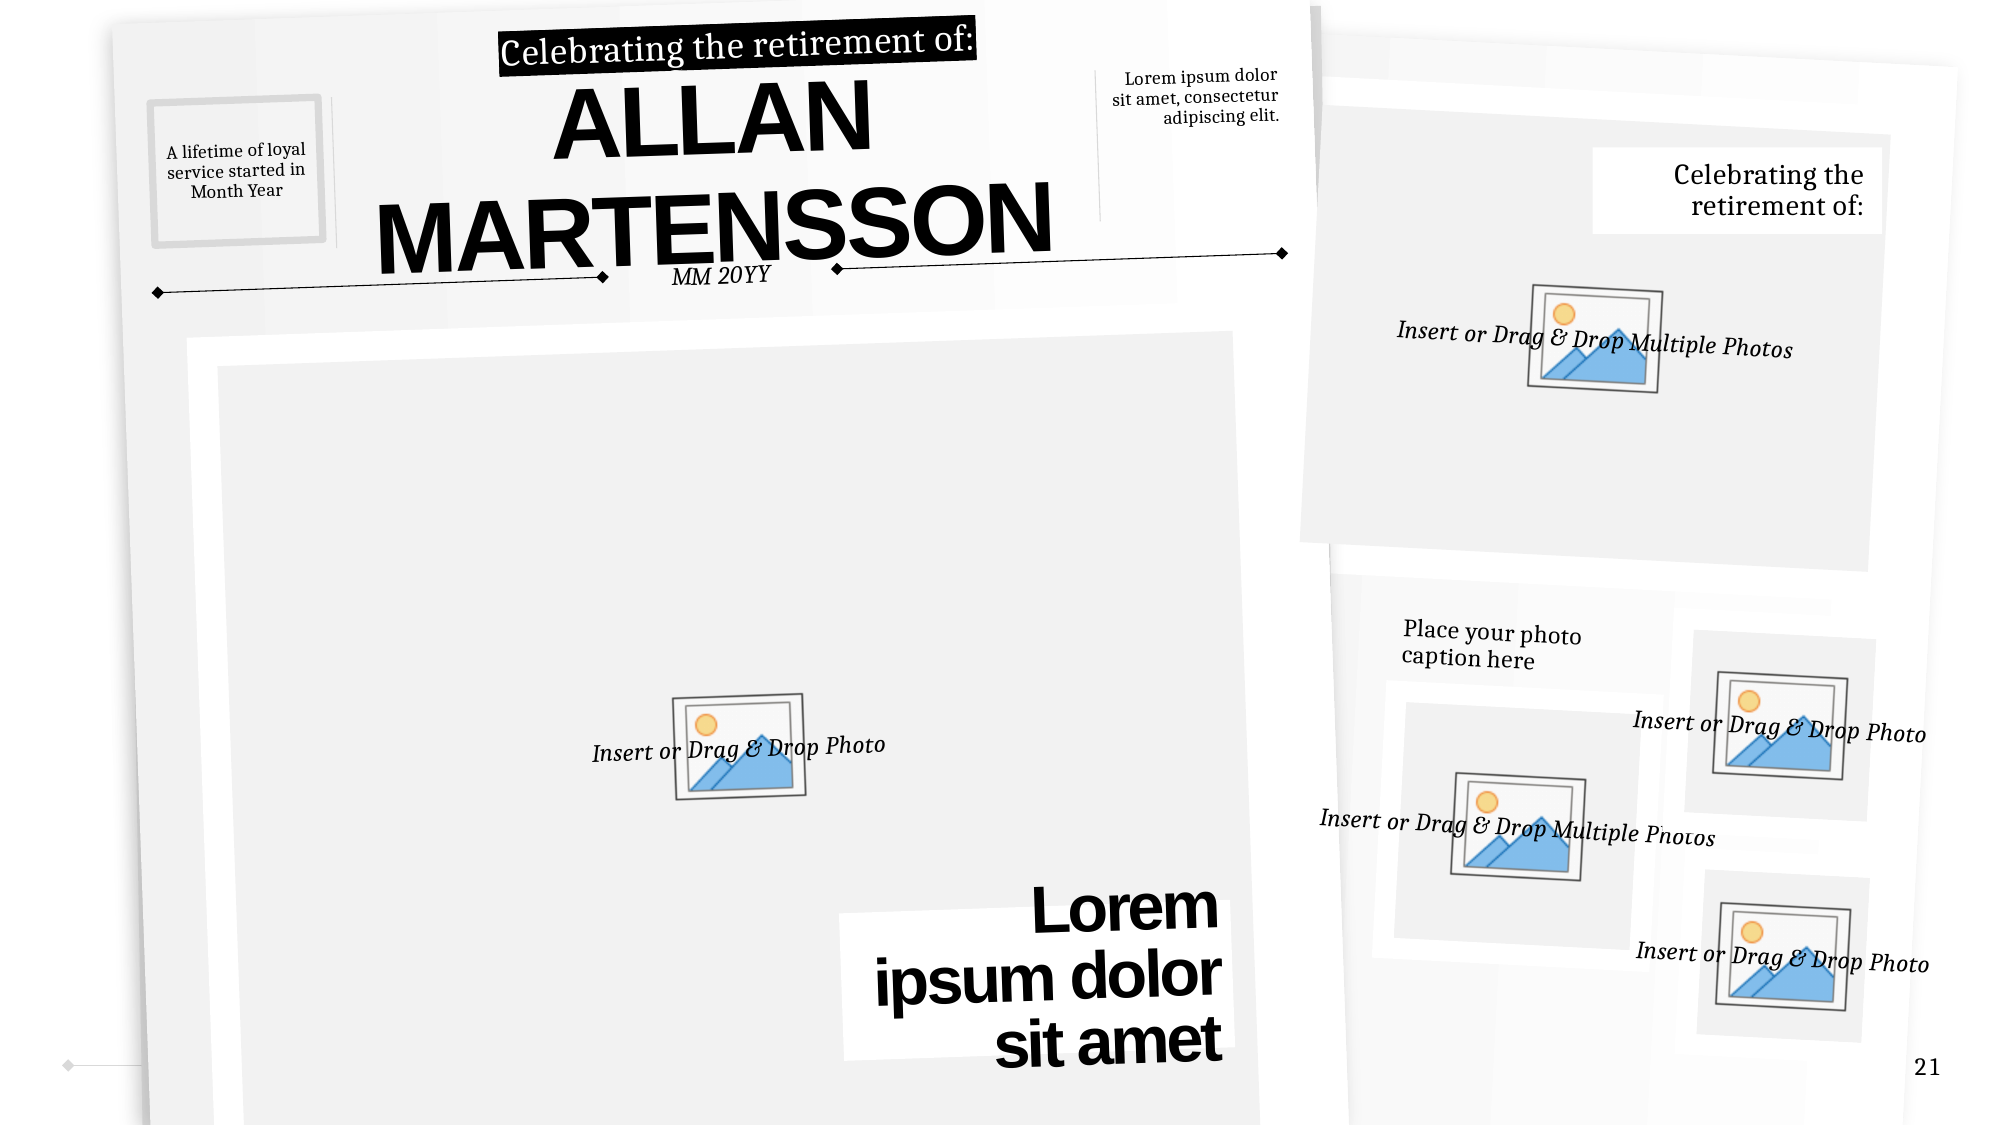

Celebrating the retirement of:
Lorem ipsum dolor sit amet, consectetur adipiscing elit.
# ALLAN MARTENSSON
A lifetime of loyal service started in Month Year

Celebrating the retirement of:
MM 20YY

Place your photo caption here

Lorem ipsum dolor sit amet
21